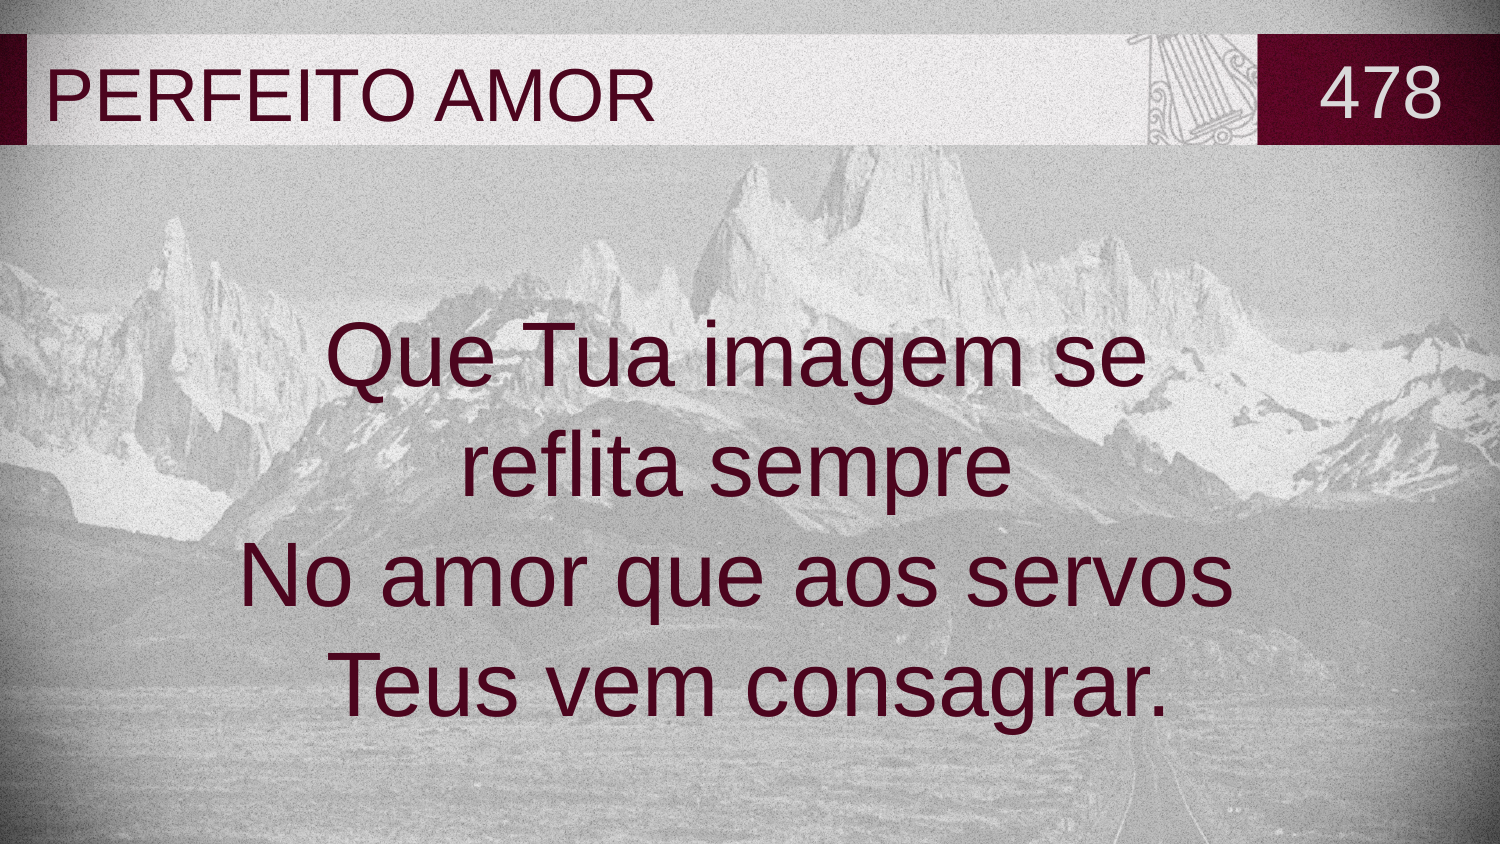

# PERFEITO AMOR
478
Que Tua imagem se
reflita sempre
No amor que aos servos
Teus vem consagrar.